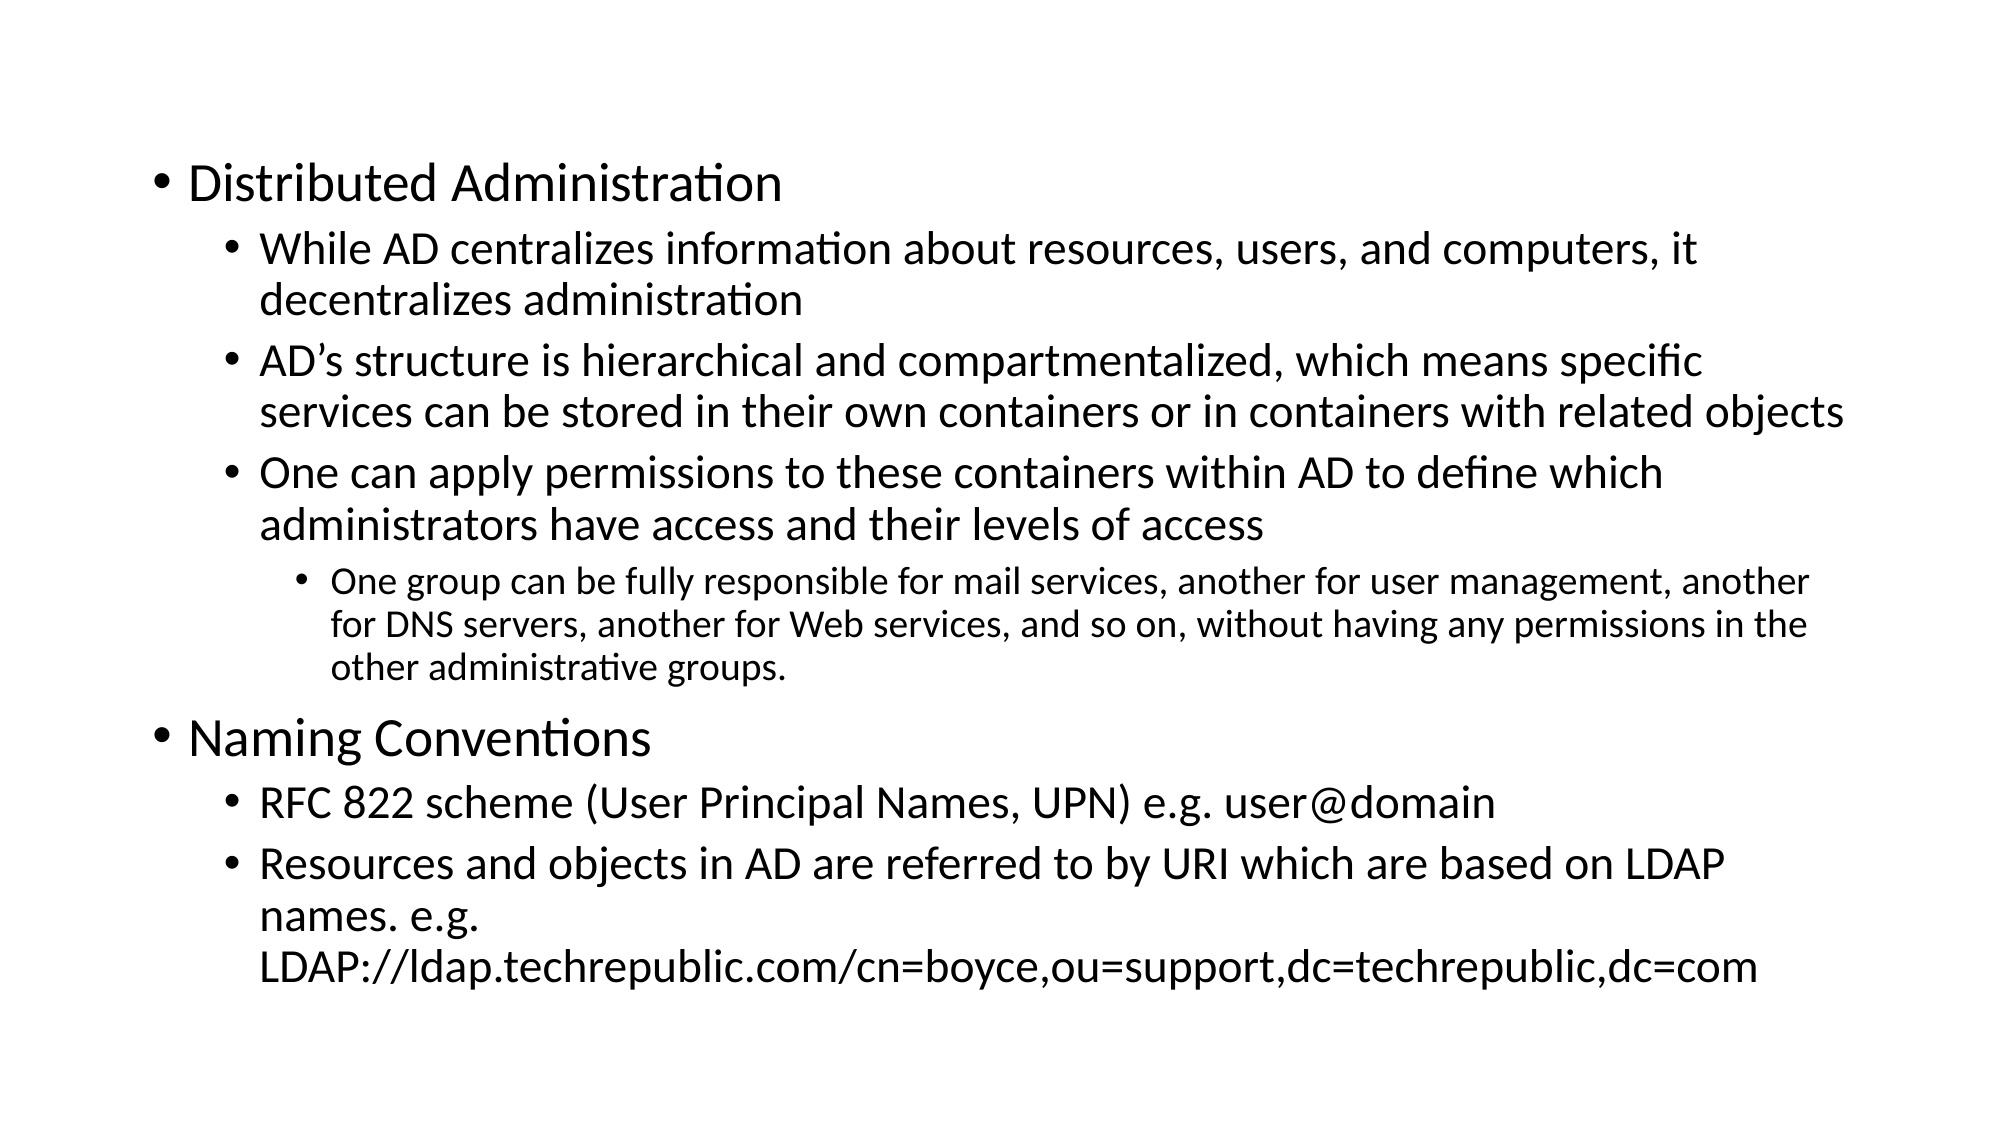

Distributed Administration
While AD centralizes information about resources, users, and computers, it decentralizes administration
AD’s structure is hierarchical and compartmentalized, which means specific services can be stored in their own containers or in containers with related objects
One can apply permissions to these containers within AD to define which administrators have access and their levels of access
One group can be fully responsible for mail services, another for user management, another for DNS servers, another for Web services, and so on, without having any permissions in the other administrative groups.
Naming Conventions
RFC 822 scheme (User Principal Names, UPN) e.g. user@domain
Resources and objects in AD are referred to by URI which are based on LDAP names. e.g. LDAP://ldap.techrepublic.com/cn=boyce,ou=support,dc=techrepublic,dc=com